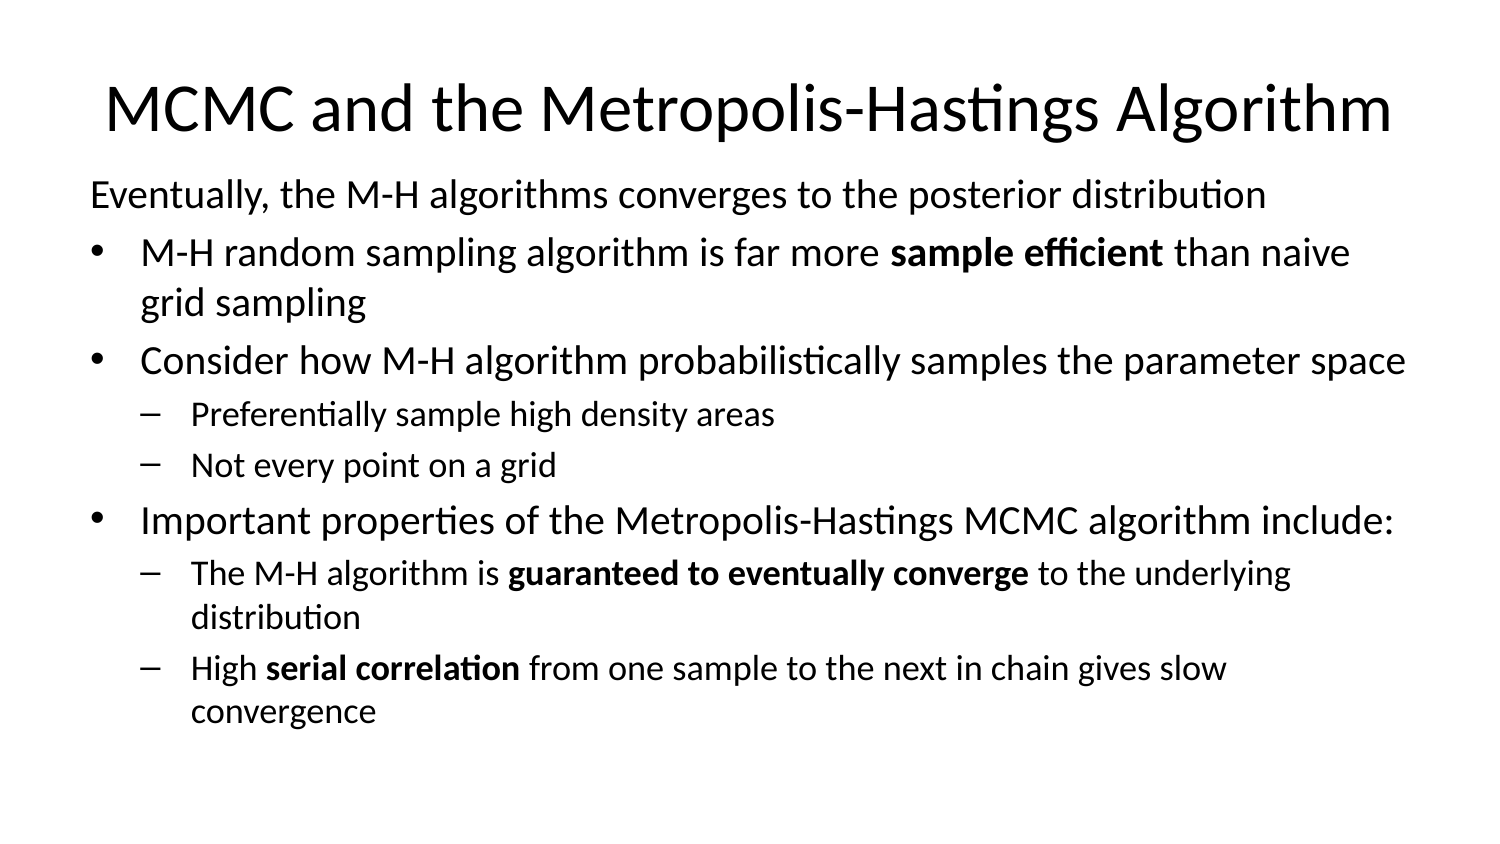

# MCMC and the Metropolis-Hastings Algorithm
Eventually, the M-H algorithms converges to the posterior distribution
M-H random sampling algorithm is far more sample efficient than naive grid sampling
Consider how M-H algorithm probabilistically samples the parameter space
Preferentially sample high density areas
Not every point on a grid
Important properties of the Metropolis-Hastings MCMC algorithm include:
The M-H algorithm is guaranteed to eventually converge to the underlying distribution
High serial correlation from one sample to the next in chain gives slow convergence